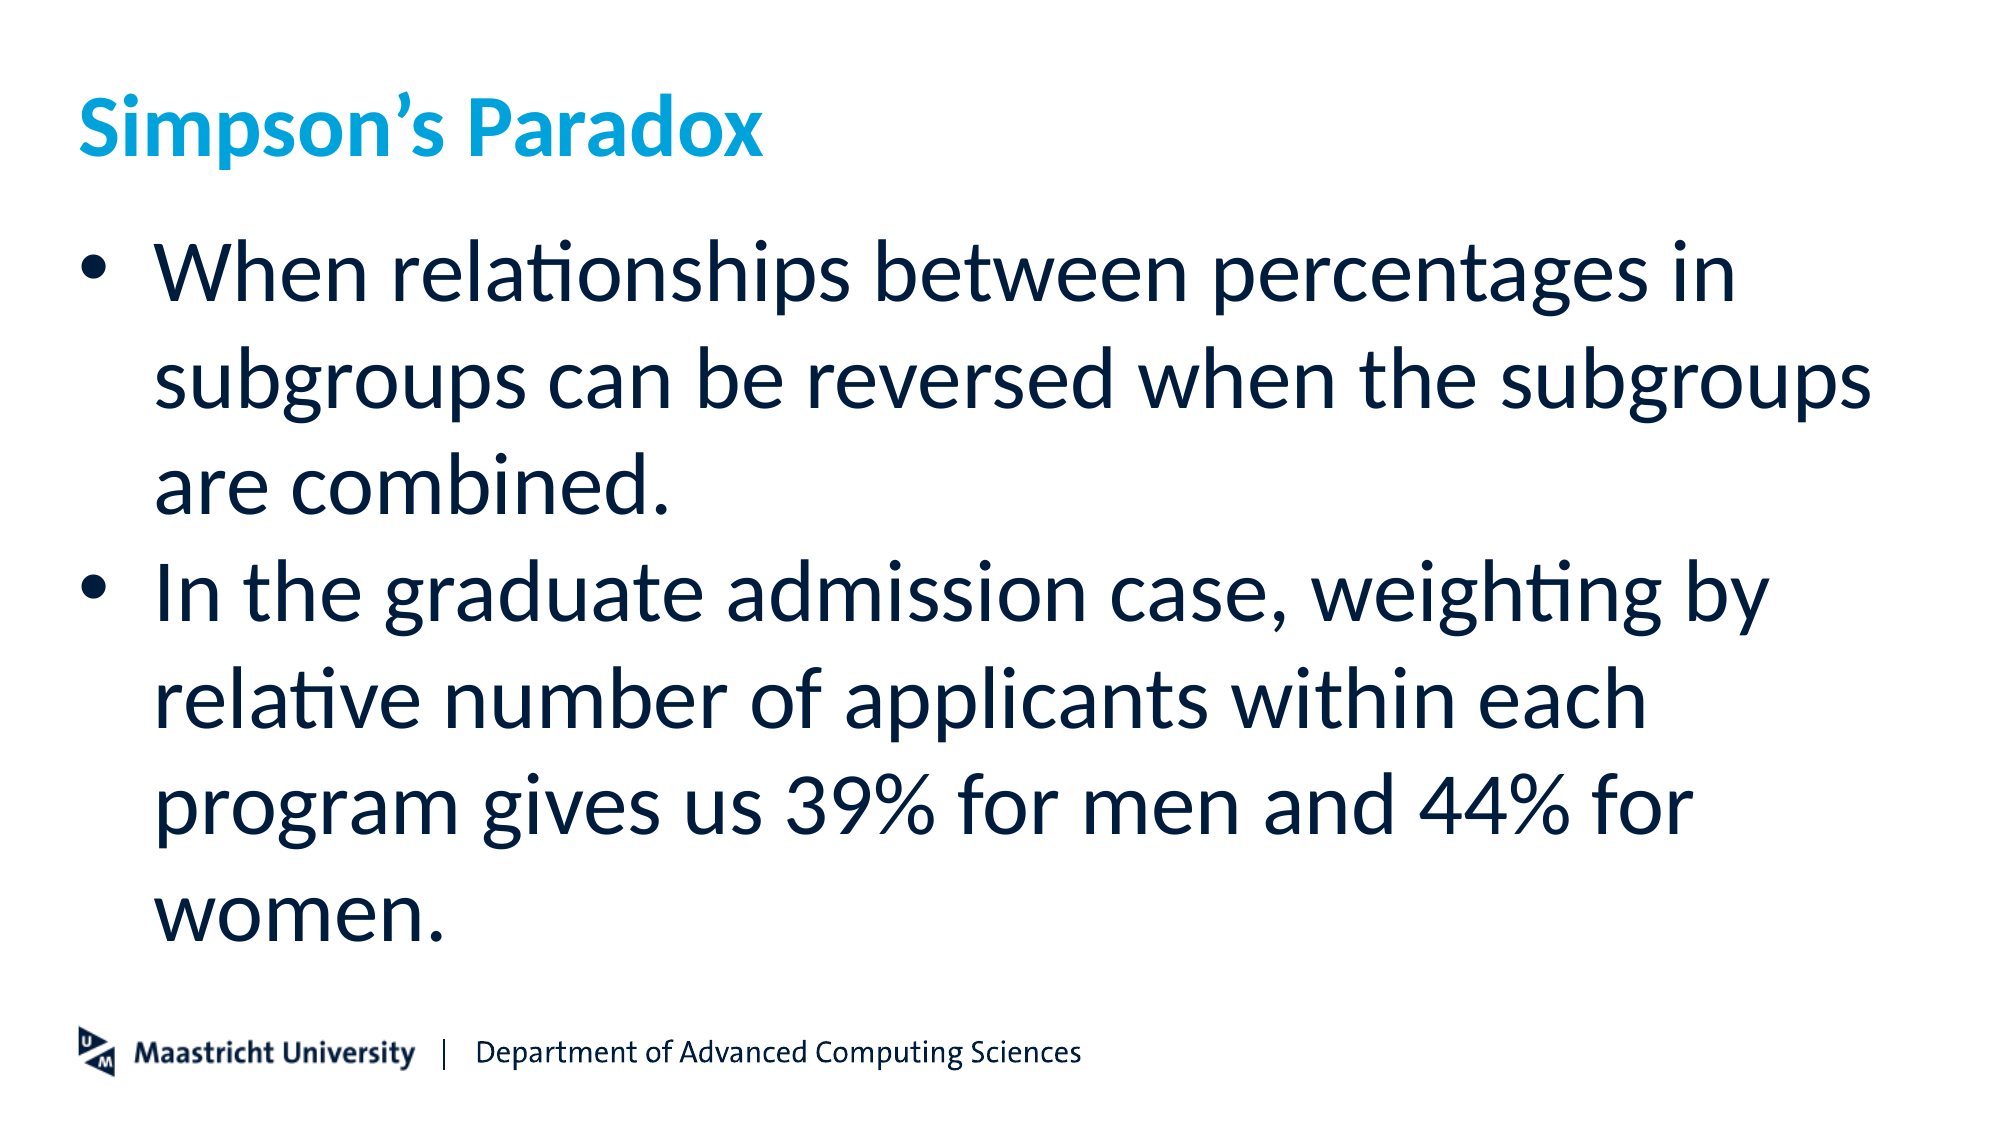

# Simpson’s Paradox
When relationships between percentages in subgroups can be reversed when the subgroups are combined.
In the graduate admission case, weighting by relative number of applicants within each program gives us 39% for men and 44% for women.